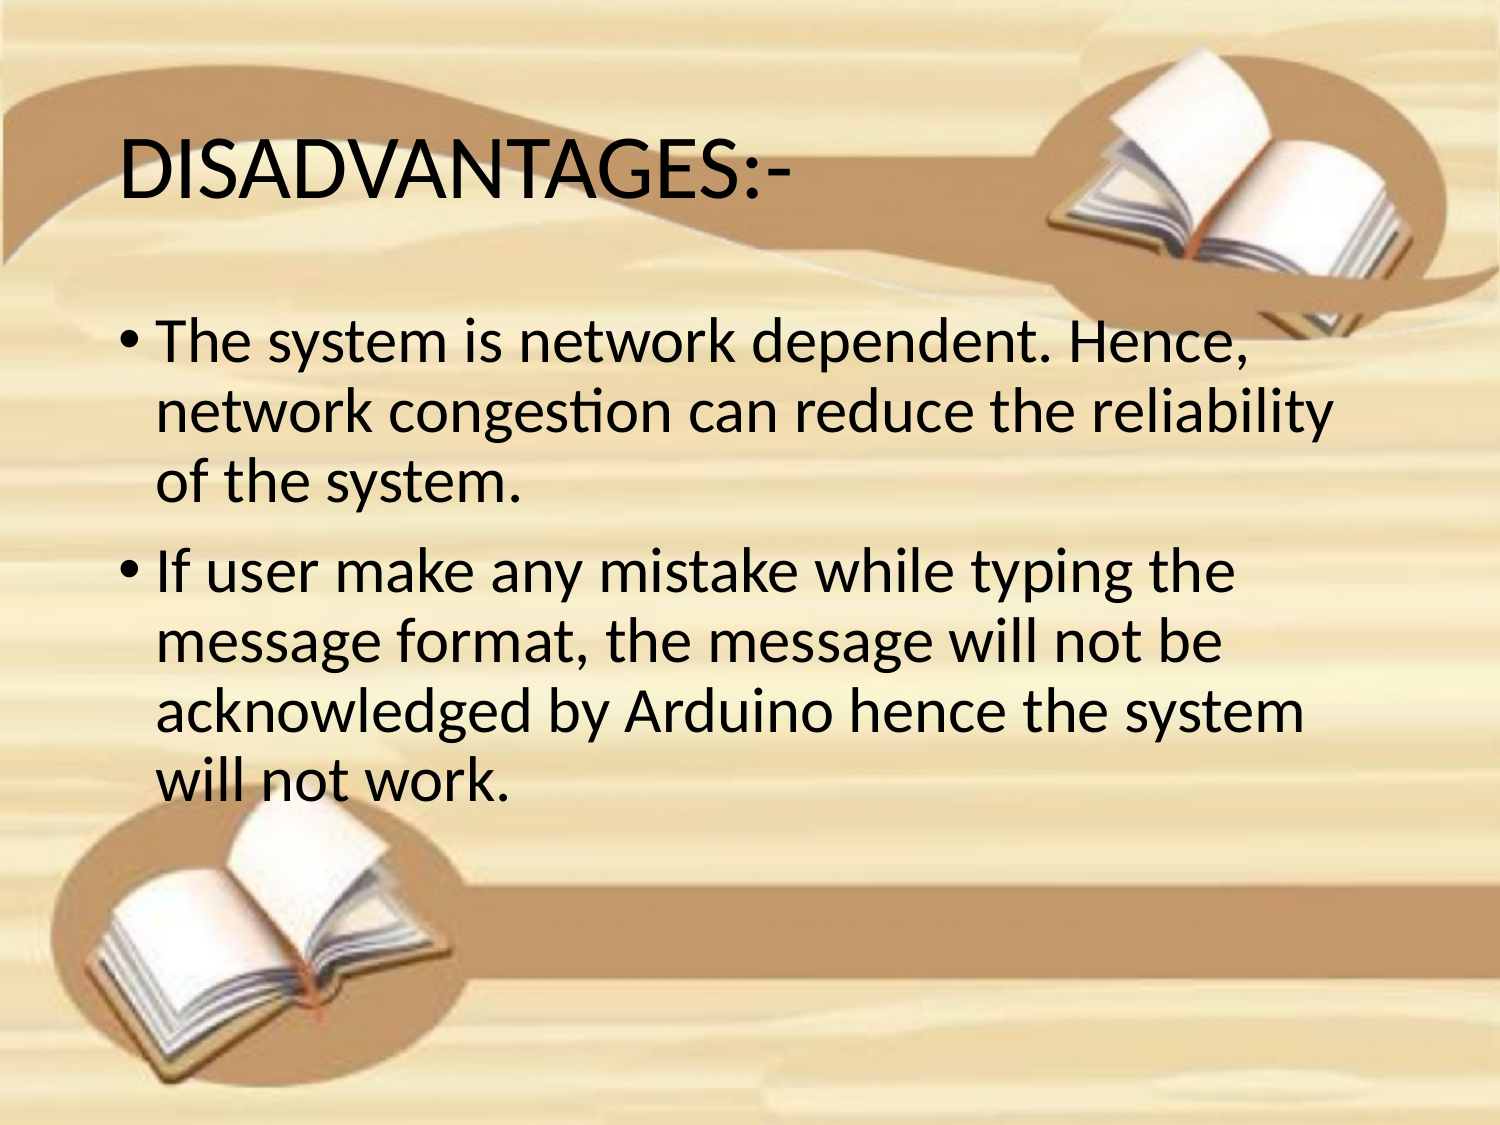

# DISADVANTAGES:-
The system is network dependent. Hence, network congestion can reduce the reliability of the system.
If user make any mistake while typing the message format, the message will not be acknowledged by Arduino hence the system will not work.